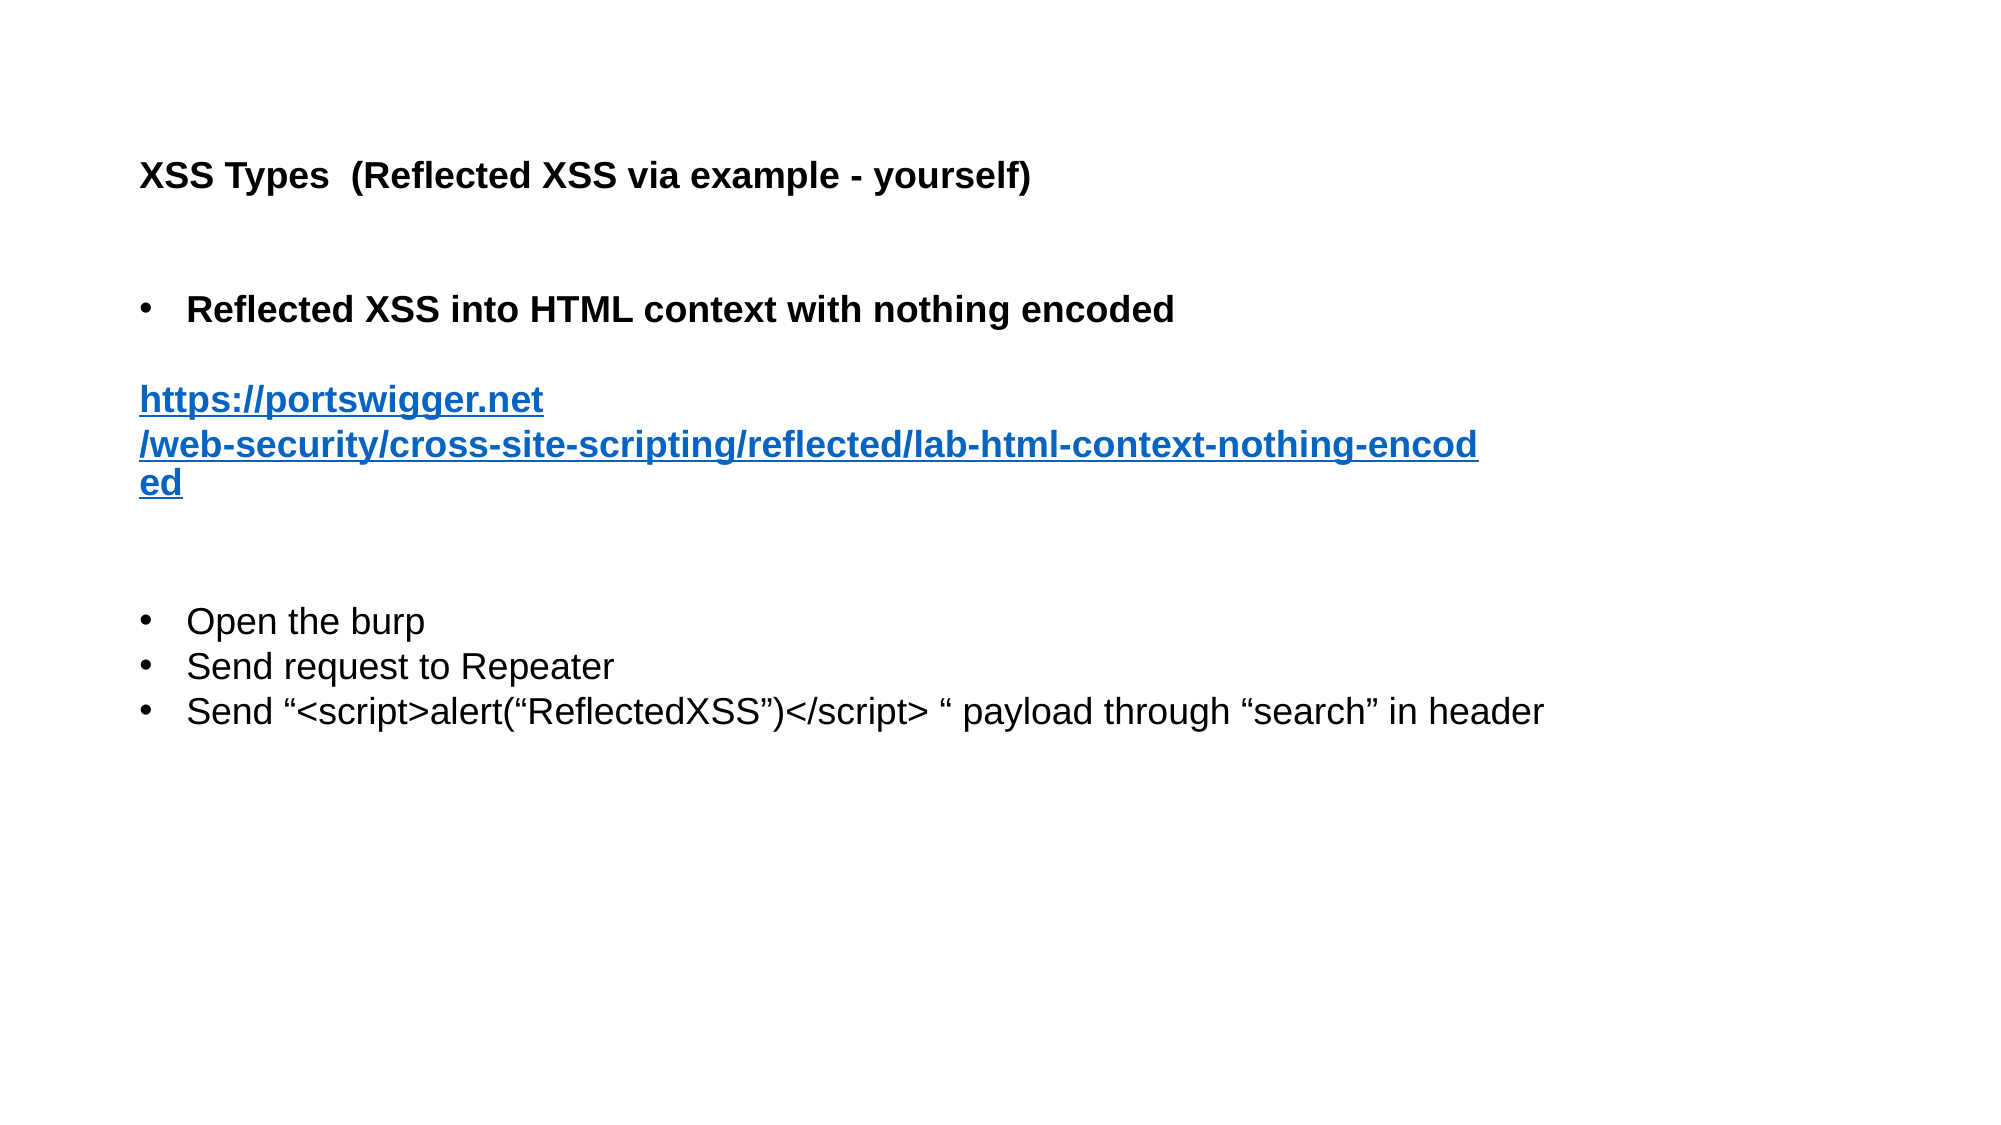

XSS Types  (Reflected XSS via example - yourself)
Reflected XSS into HTML context with nothing encoded

https://portswigger.net/web-security/cross-site-scripting/reflected/lab-html-context-nothing-encoded
Open the burp
Send request to Repeater
Send “<script>alert(“ReflectedXSS”)</script> “ payload through “search” in header